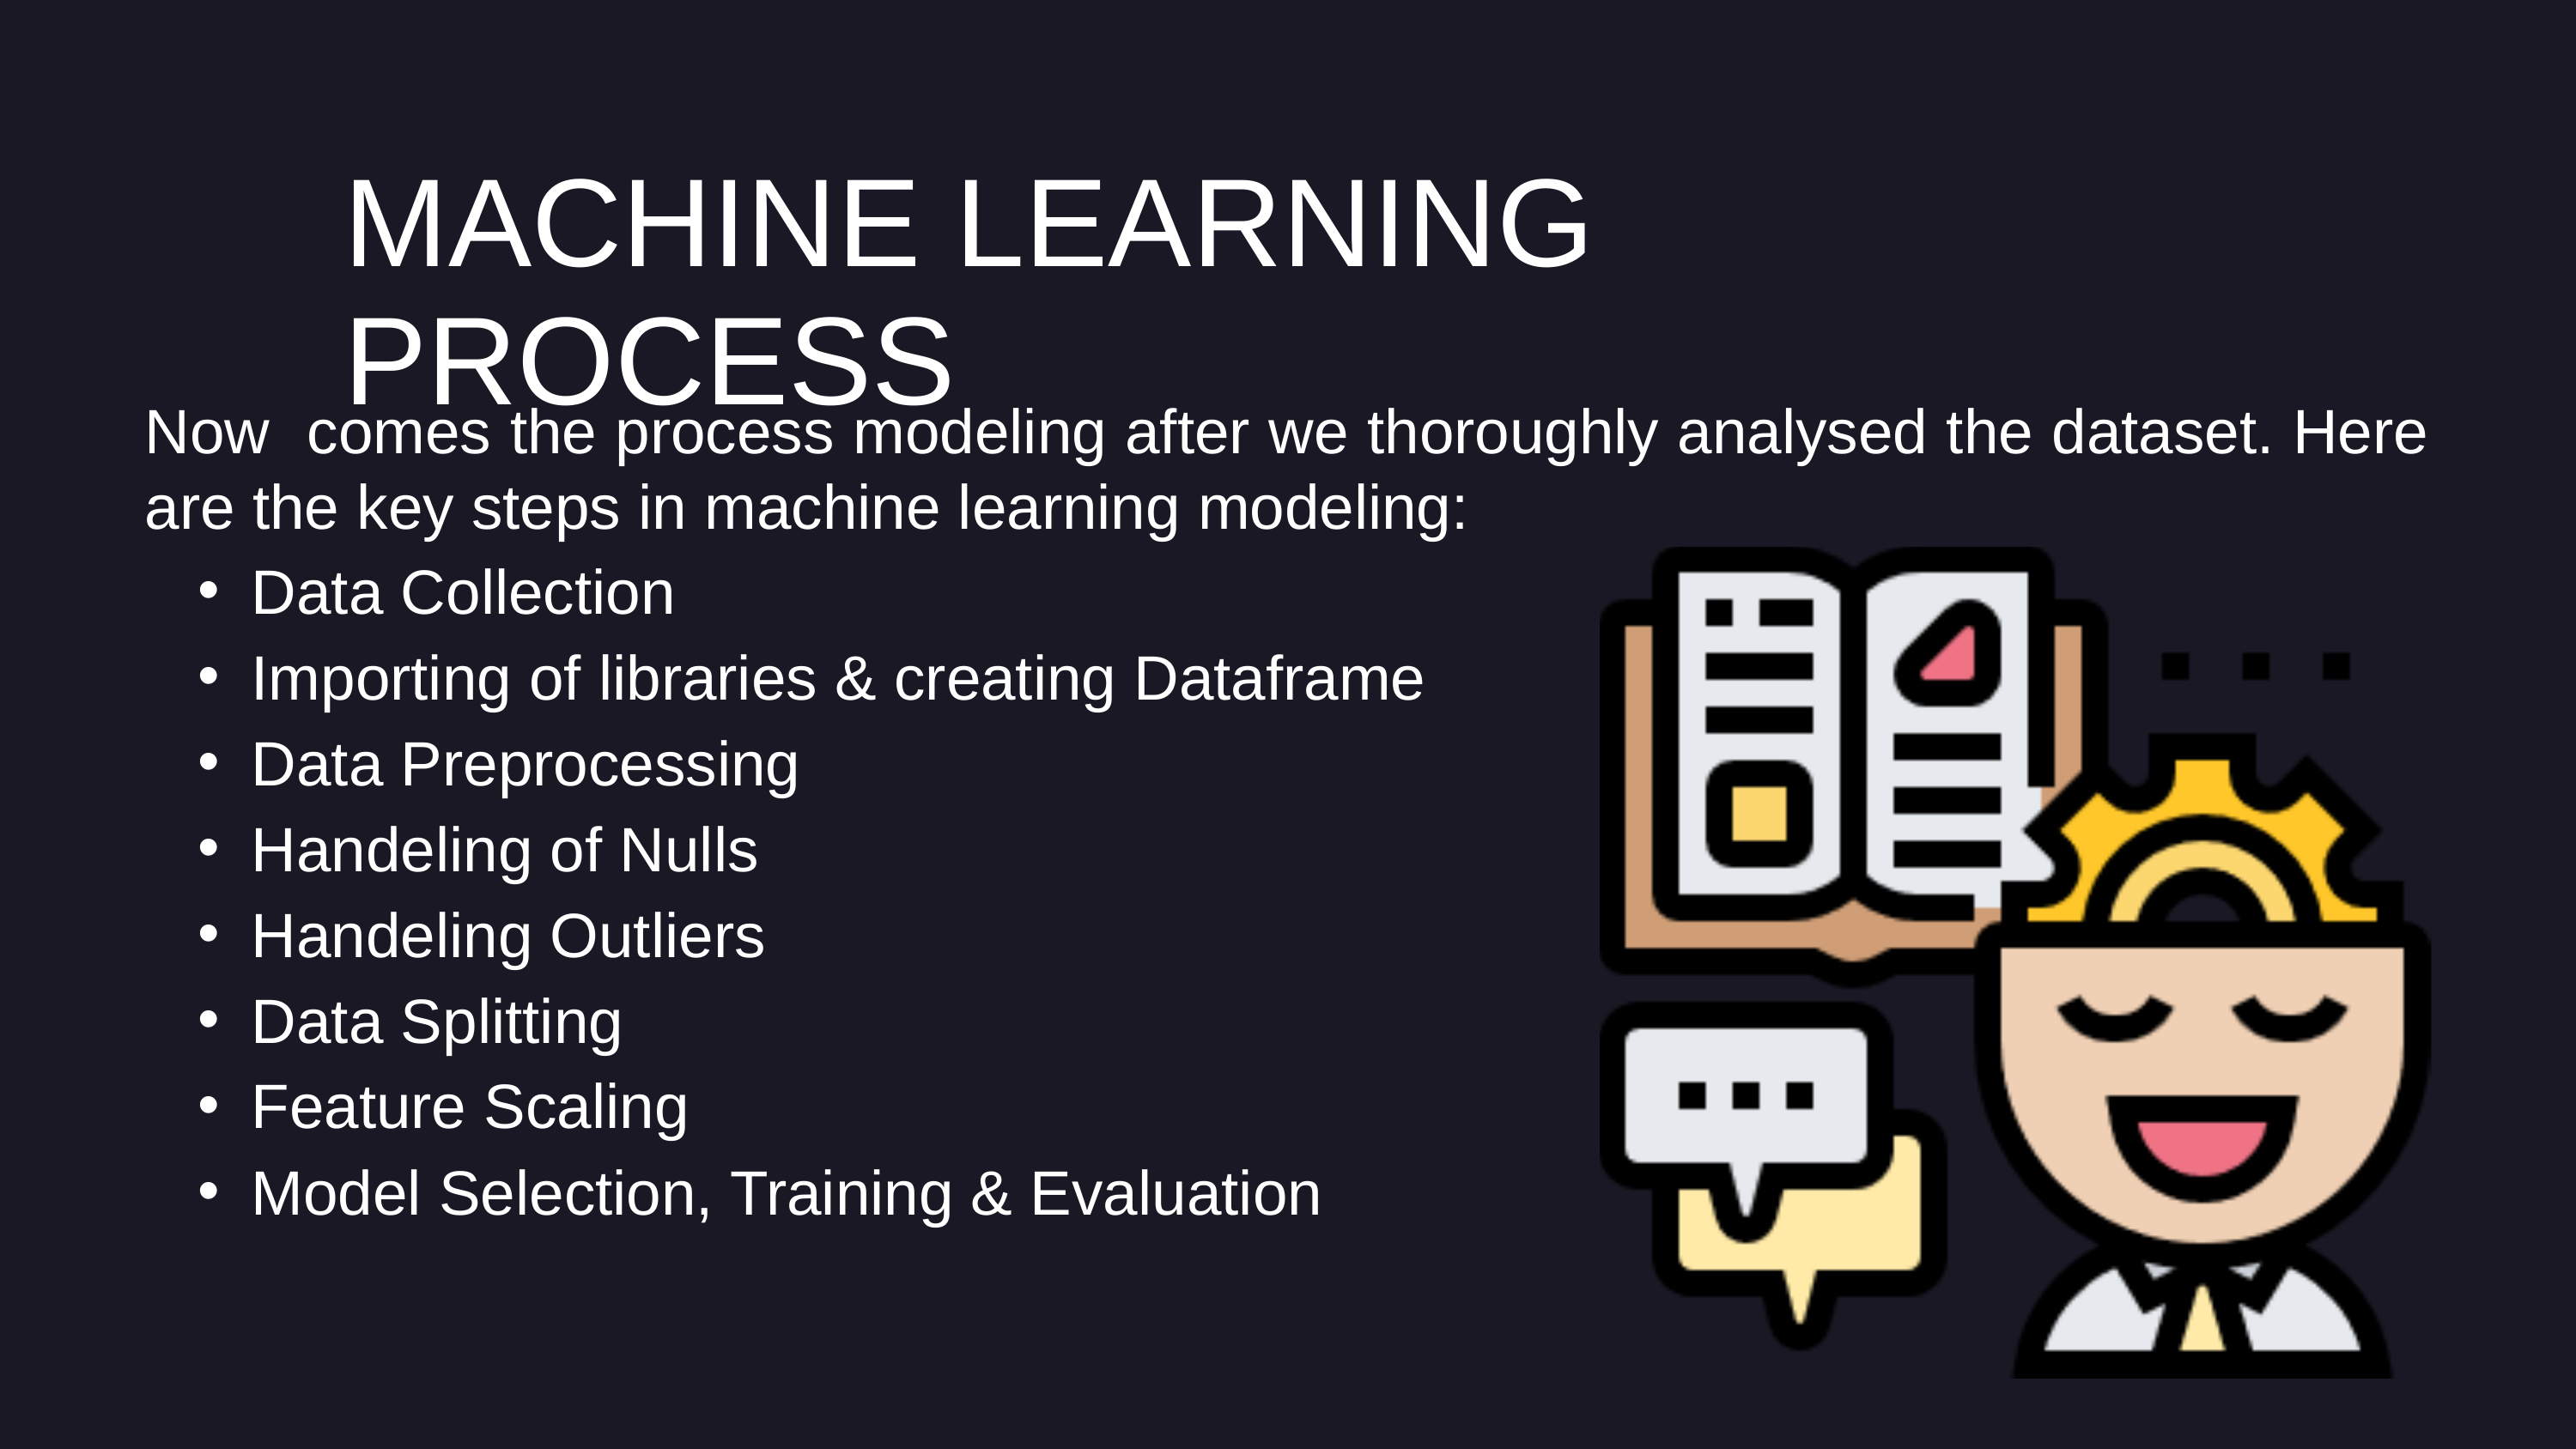

MACHINE LEARNING PROCESS
Now  comes the process modeling after we thoroughly analysed the dataset. Here are the key steps in machine learning modeling:
Data Collection
Importing of libraries & creating Dataframe
Data Preprocessing
Handeling of Nulls
Handeling Outliers
Data Splitting
Feature Scaling
Model Selection, Training & Evaluation